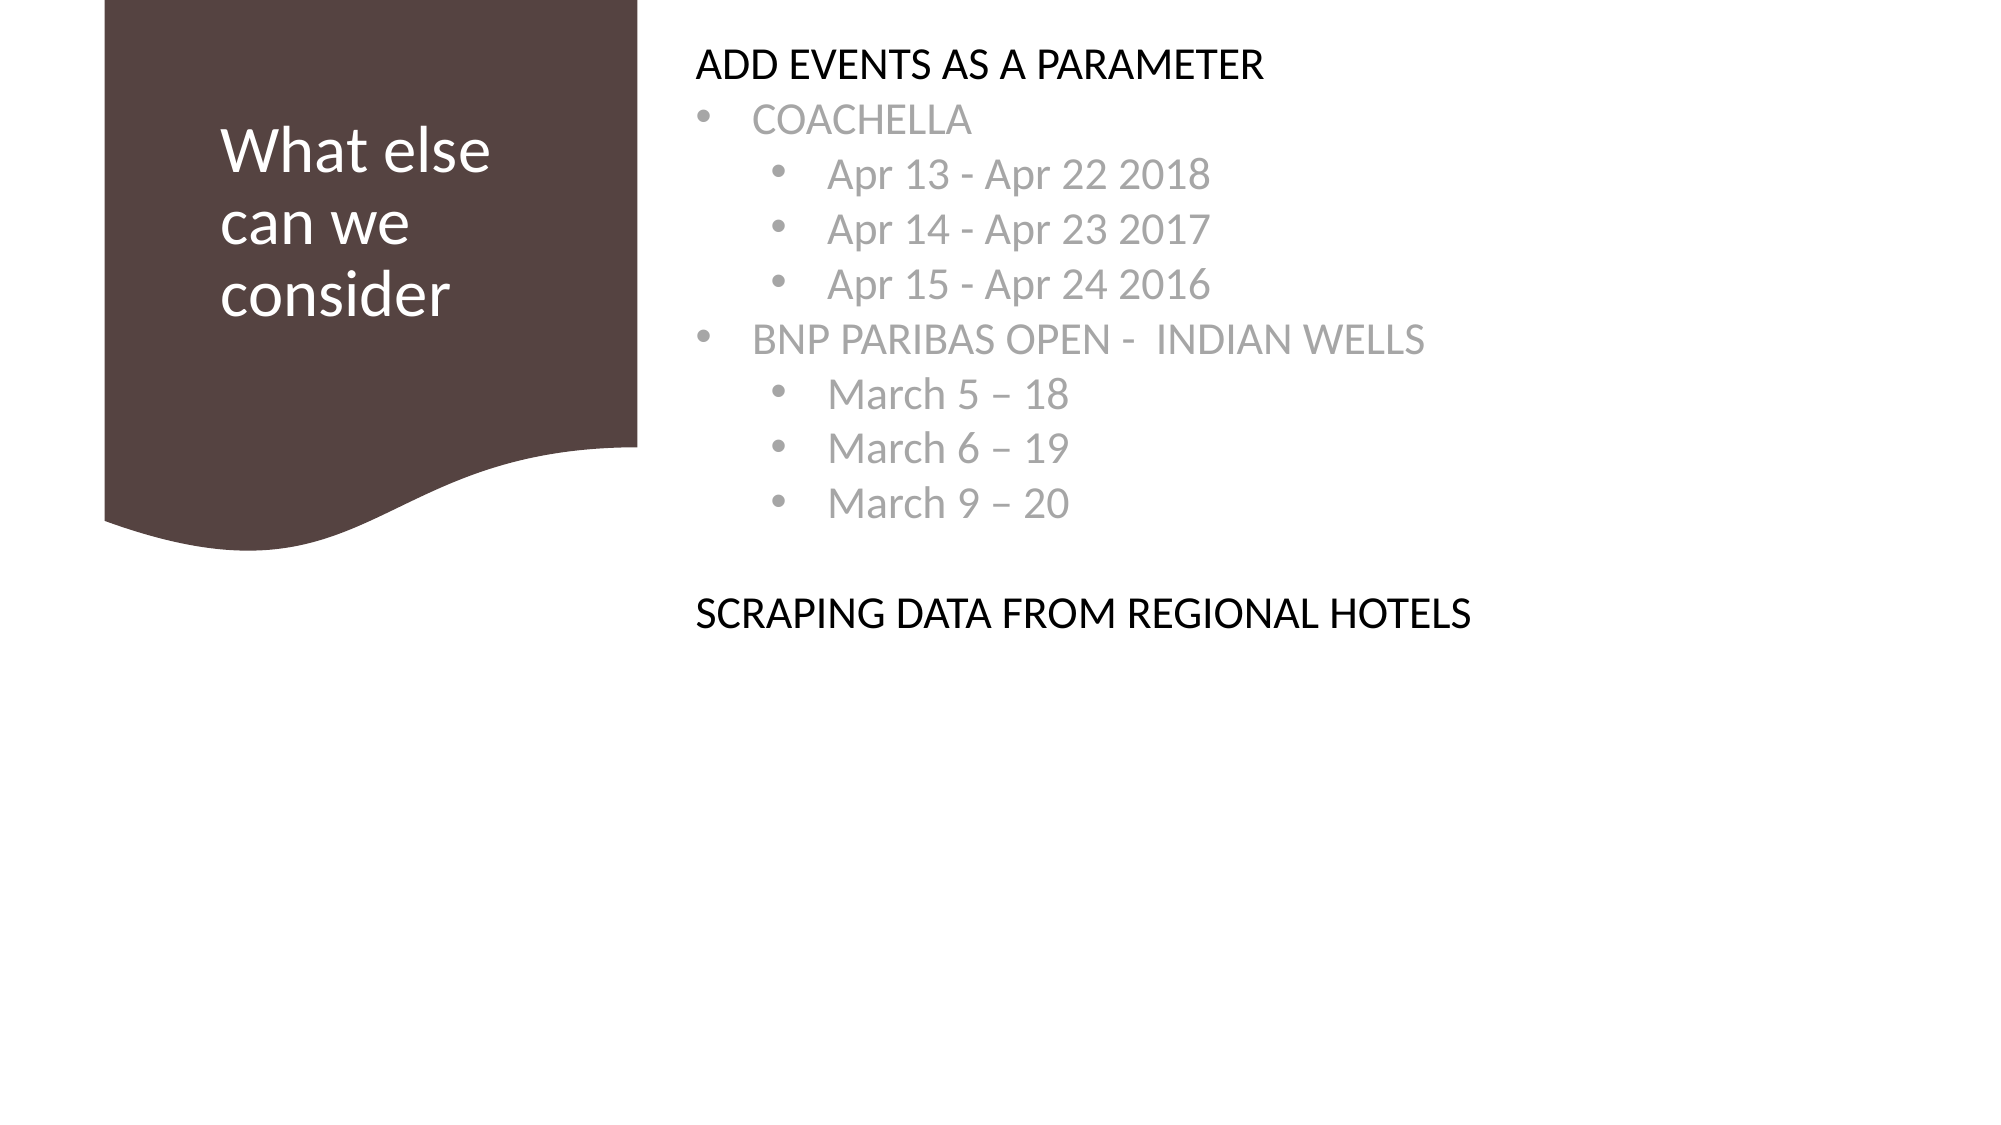

Add events as a parameter
COACHELLA
Apr 13 - Apr 22 2018
Apr 14 - Apr 23 2017
Apr 15 - Apr 24 2016
BNP PARIBAS OPEN -  INDIAN WELLS
March 5 – 18
March 6 – 19
March 9 – 20

SCRAPING DATA FROM REGIONAL HOTELS
What else can we consider